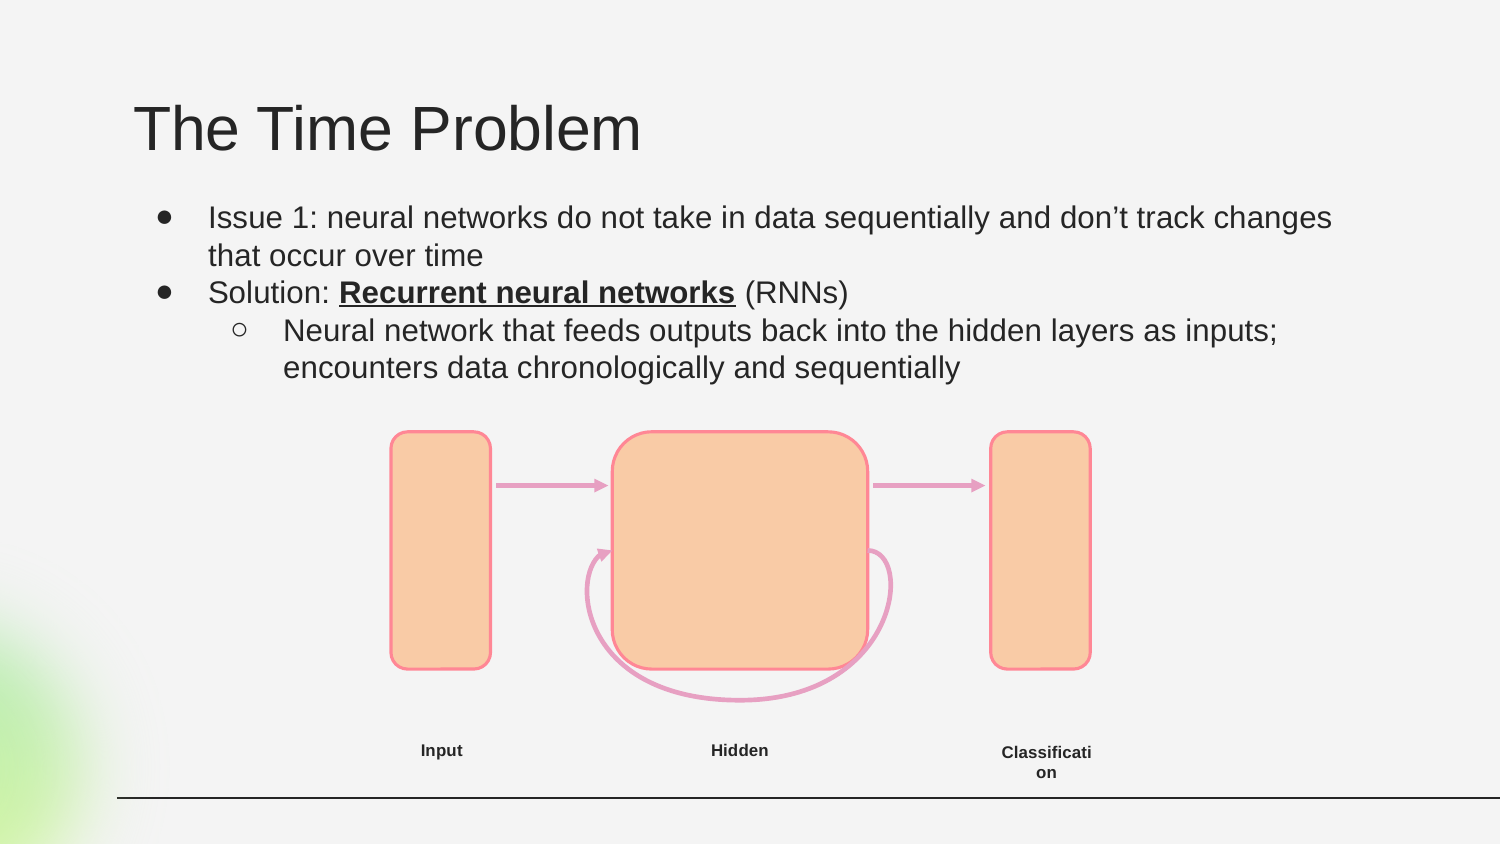

# The Time Problem

Issue 1: neural networks do not take in data sequentially and don’t track changes that occur over time
Solution: Recurrent neural networks (RNNs)
Neural network that feeds outputs back into the hidden layers as inputs; encounters data chronologically and sequentially

Input
Hidden
Classification